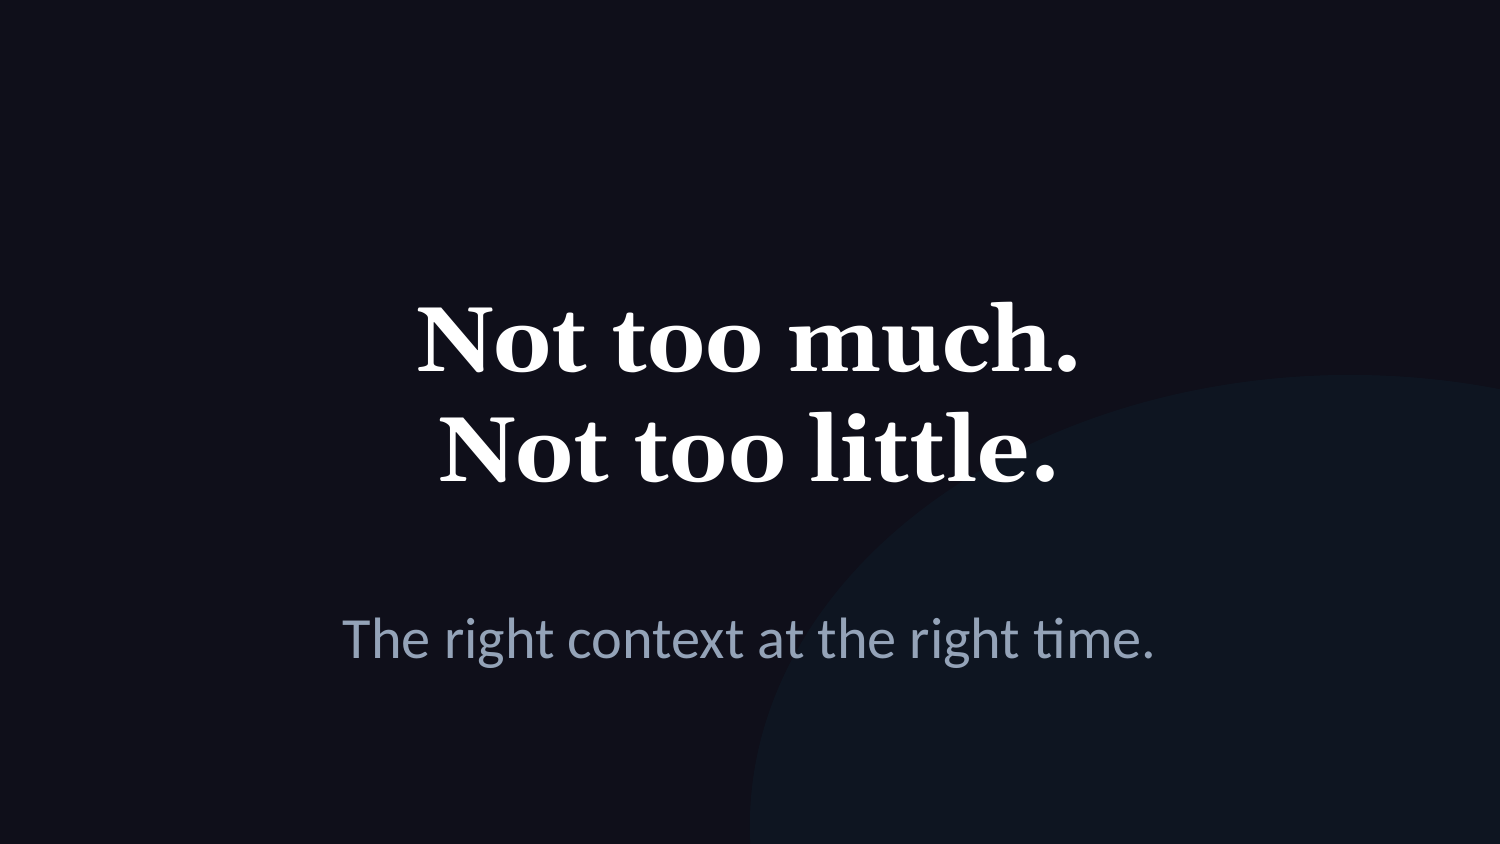

Not too much.
Not too little.

The right context at the right time.